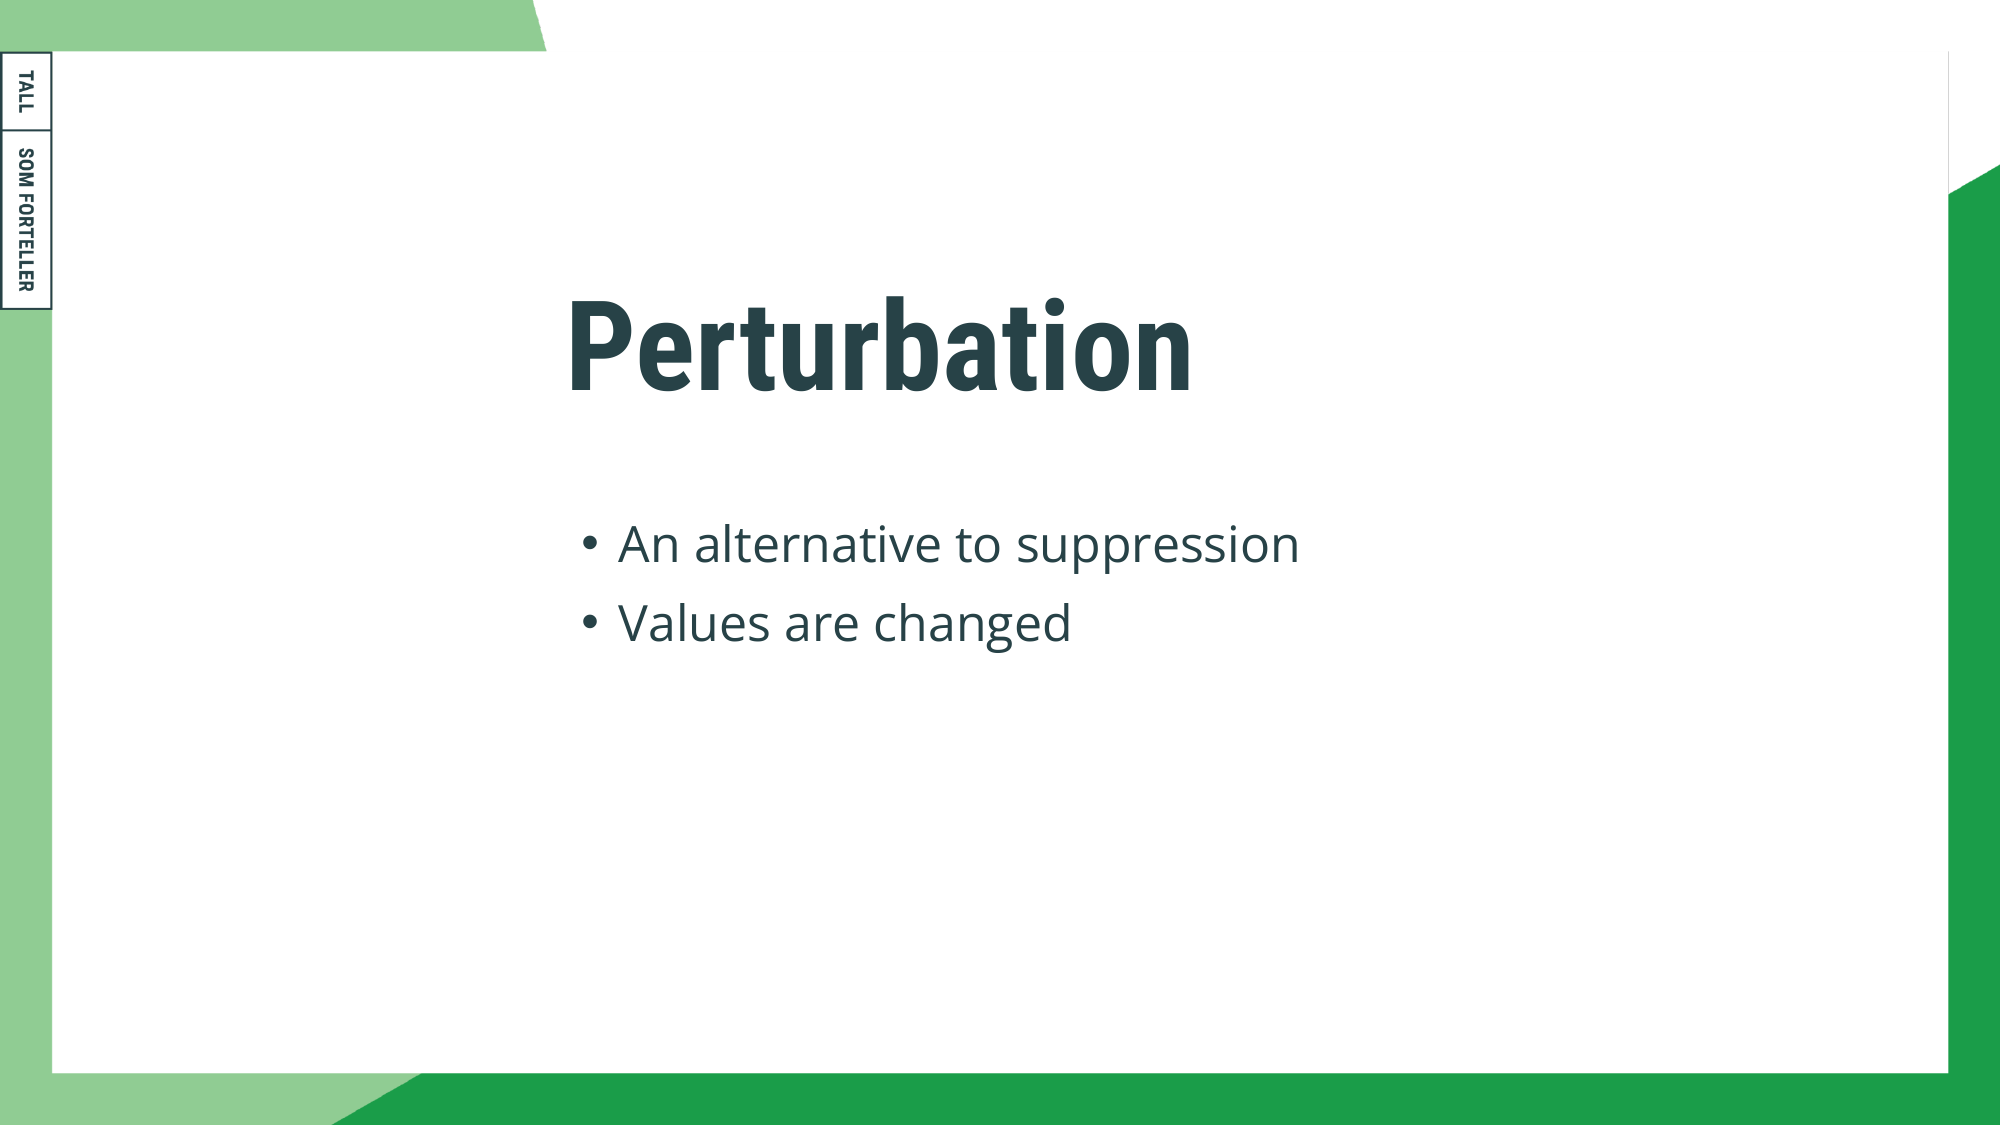

# Perturbation
An alternative to suppression
Values are changed